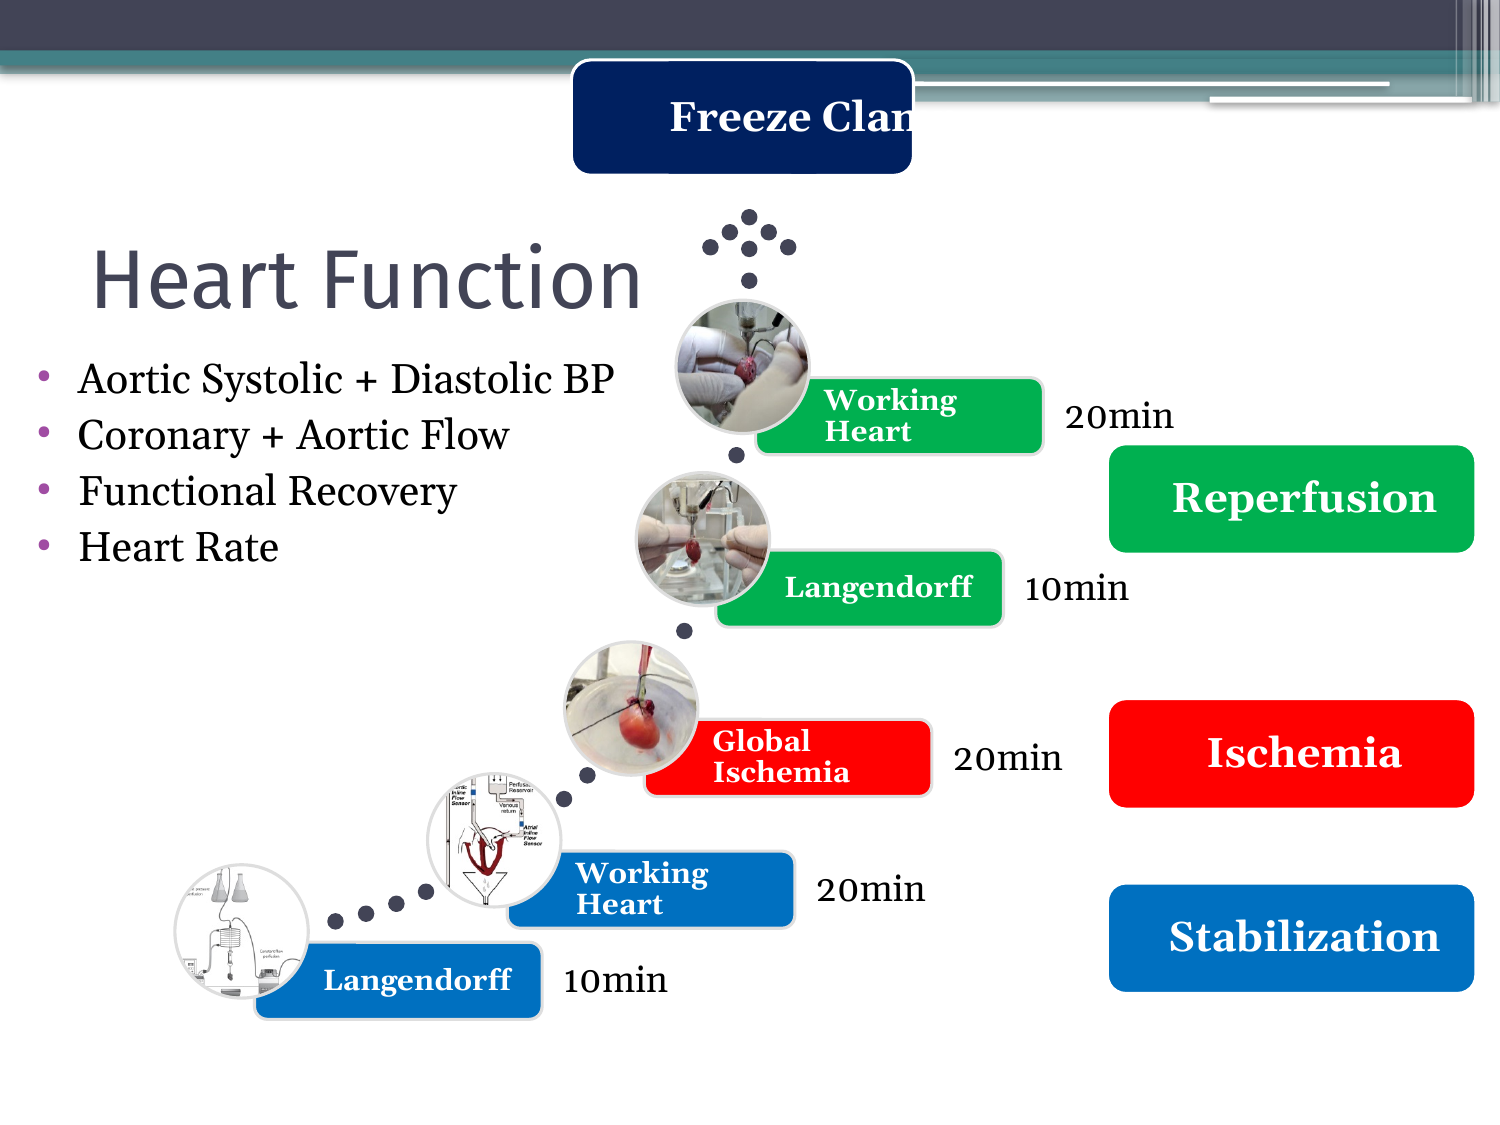

Freeze Clamp

Langendorff
10min
Working Heart
20min
Global Ischemia
20min
Langendorff
10min
Working Heart
20min
# Heart Function
Aortic Systolic + Diastolic BP
Coronary + Aortic Flow
Functional Recovery
Heart Rate

Reperfusion

Ischemia

Stabilization